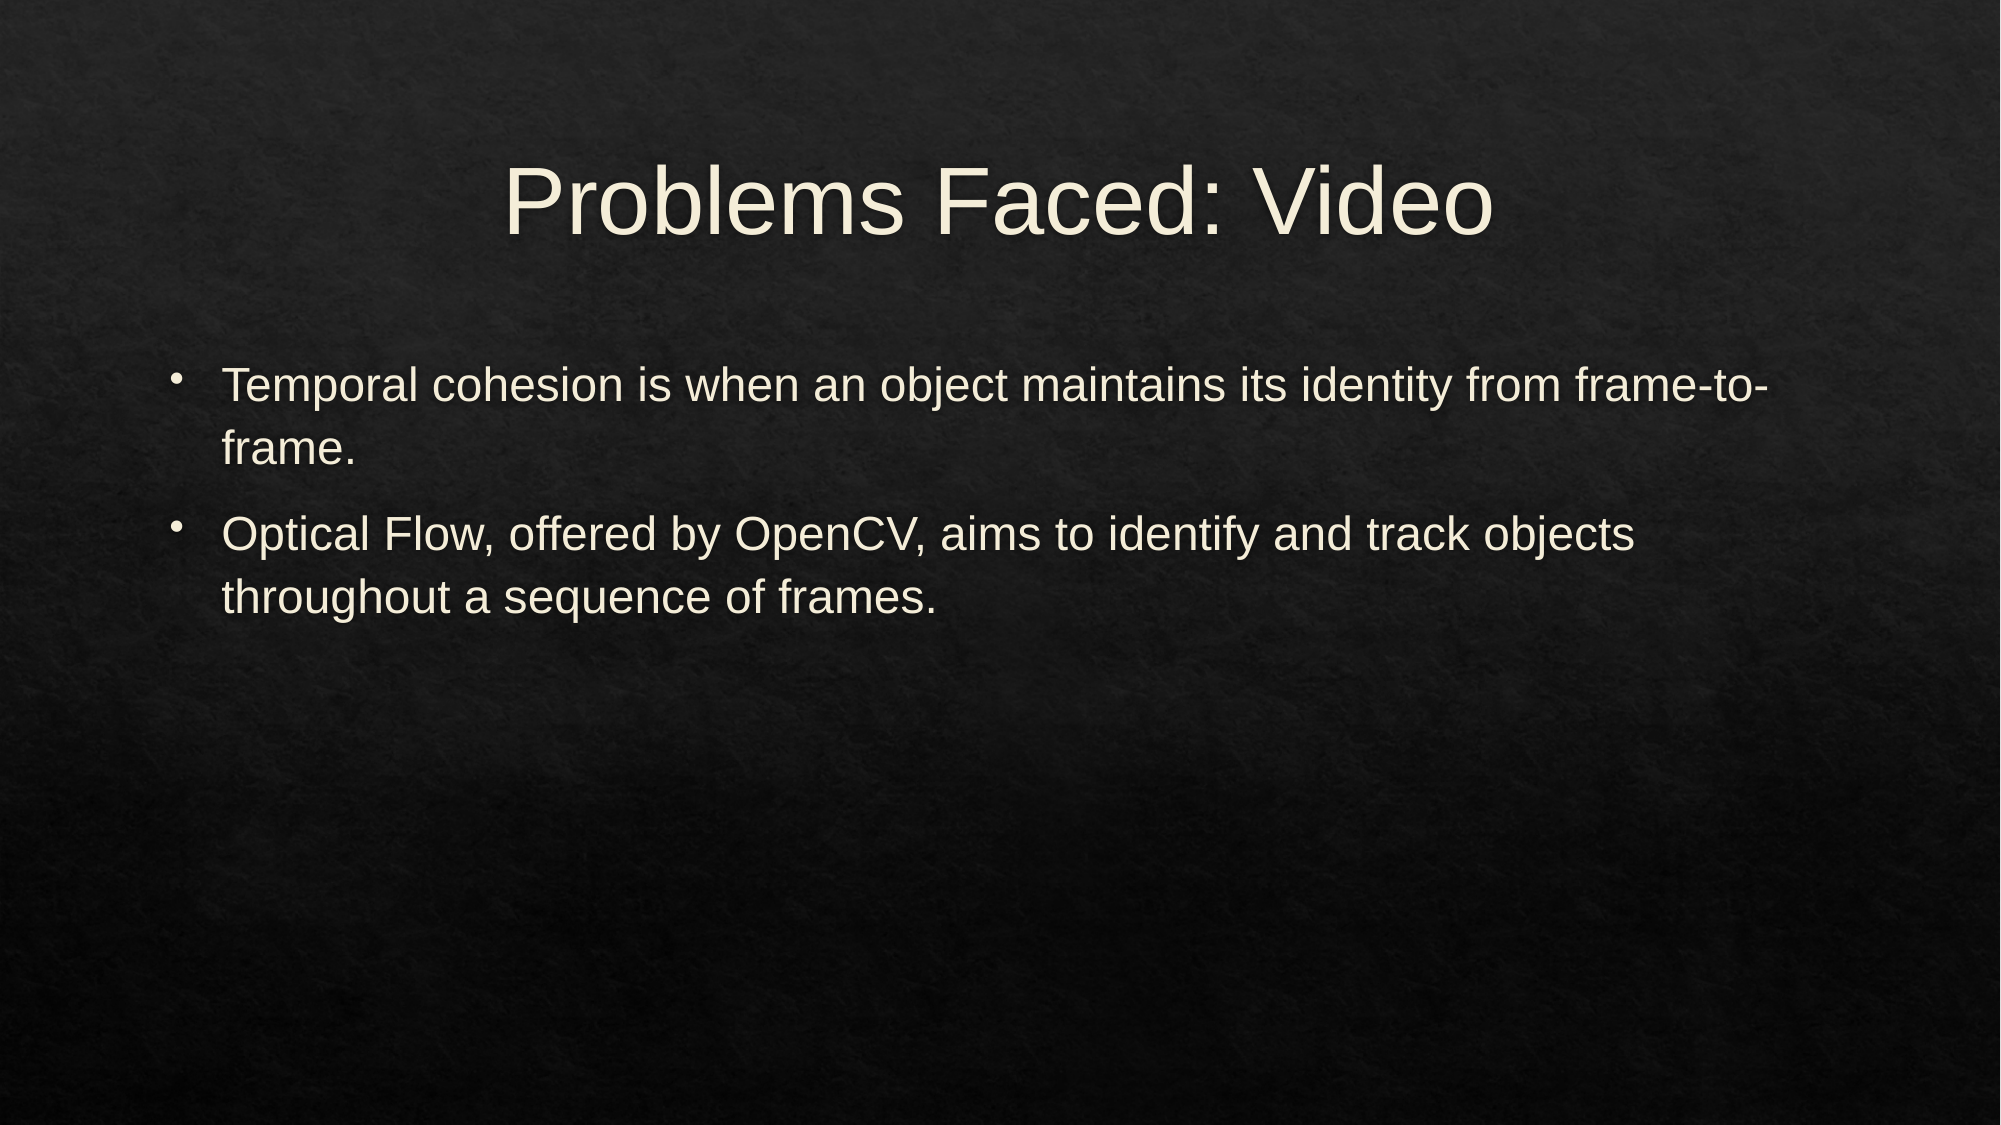

# Problems Faced: Video
Temporal cohesion is when an object maintains its identity from frame-to-frame.
Optical Flow, offered by OpenCV, aims to identify and track objects throughout a sequence of frames.